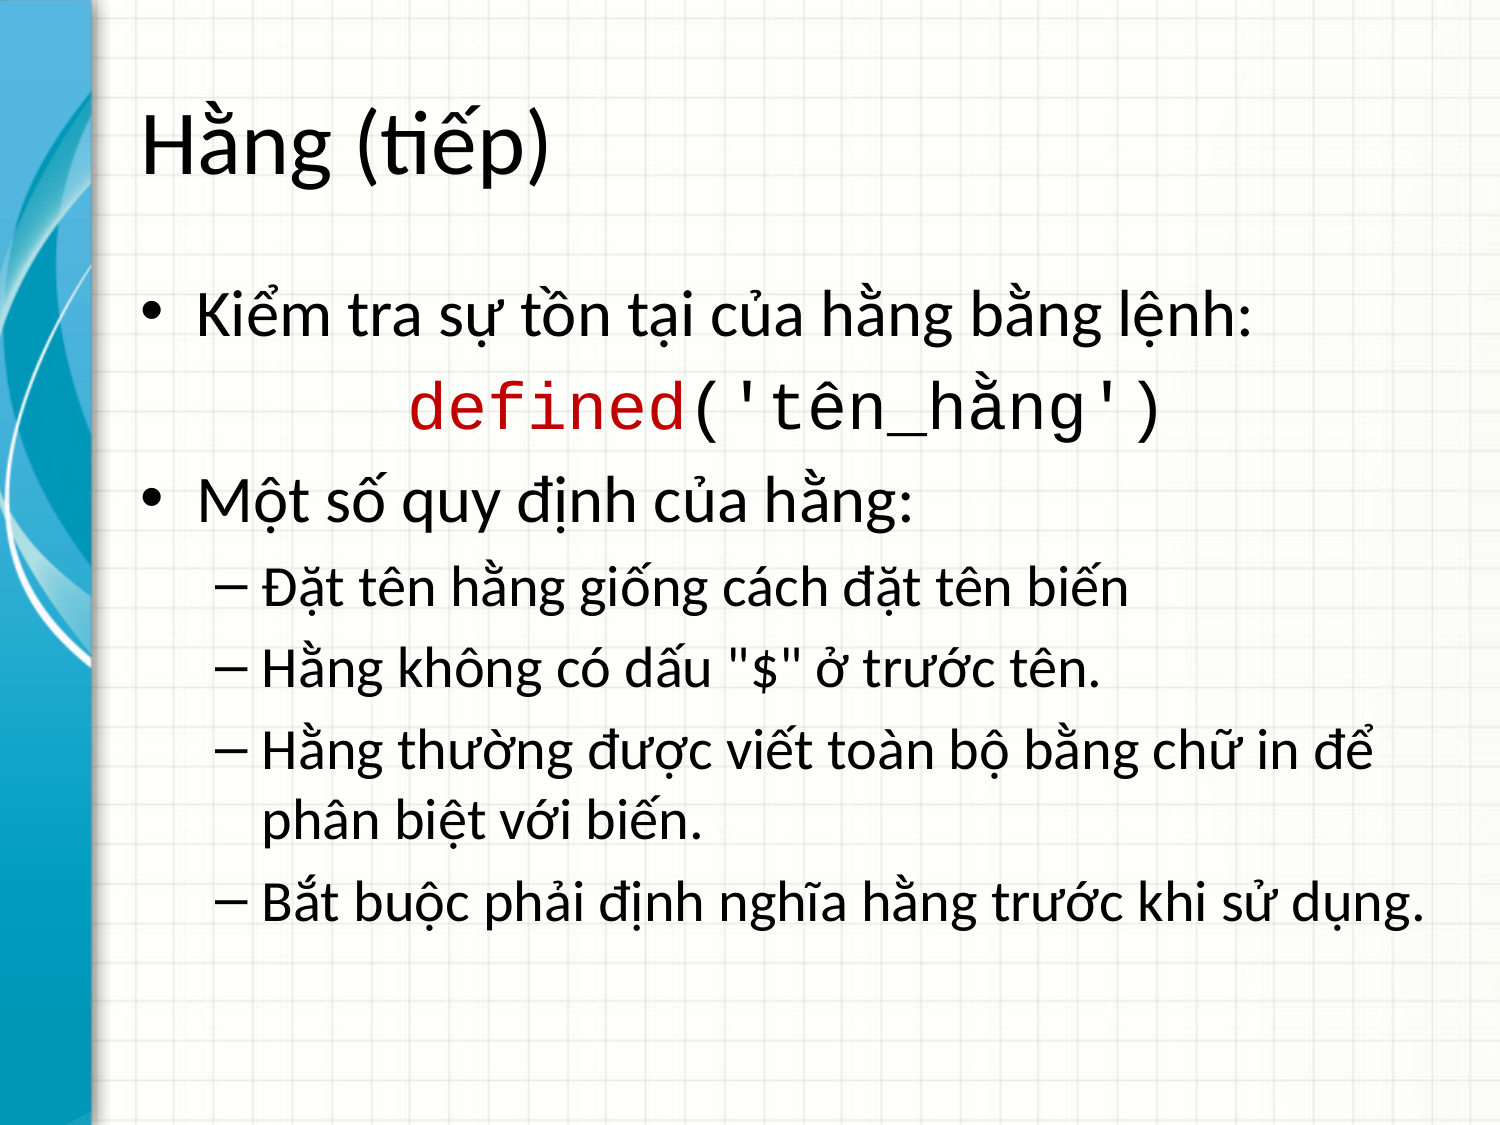

# Hằng (tiếp)
Kiểm tra sự tồn tại của hằng bằng lệnh:
defined('tên_hằng')
Một số quy định của hằng:
Đặt tên hằng giống cách đặt tên biến
Hằng không có dấu "$" ở trước tên.
Hằng thường được viết toàn bộ bằng chữ in để phân biệt với biến.
Bắt buộc phải định nghĩa hằng trước khi sử dụng.